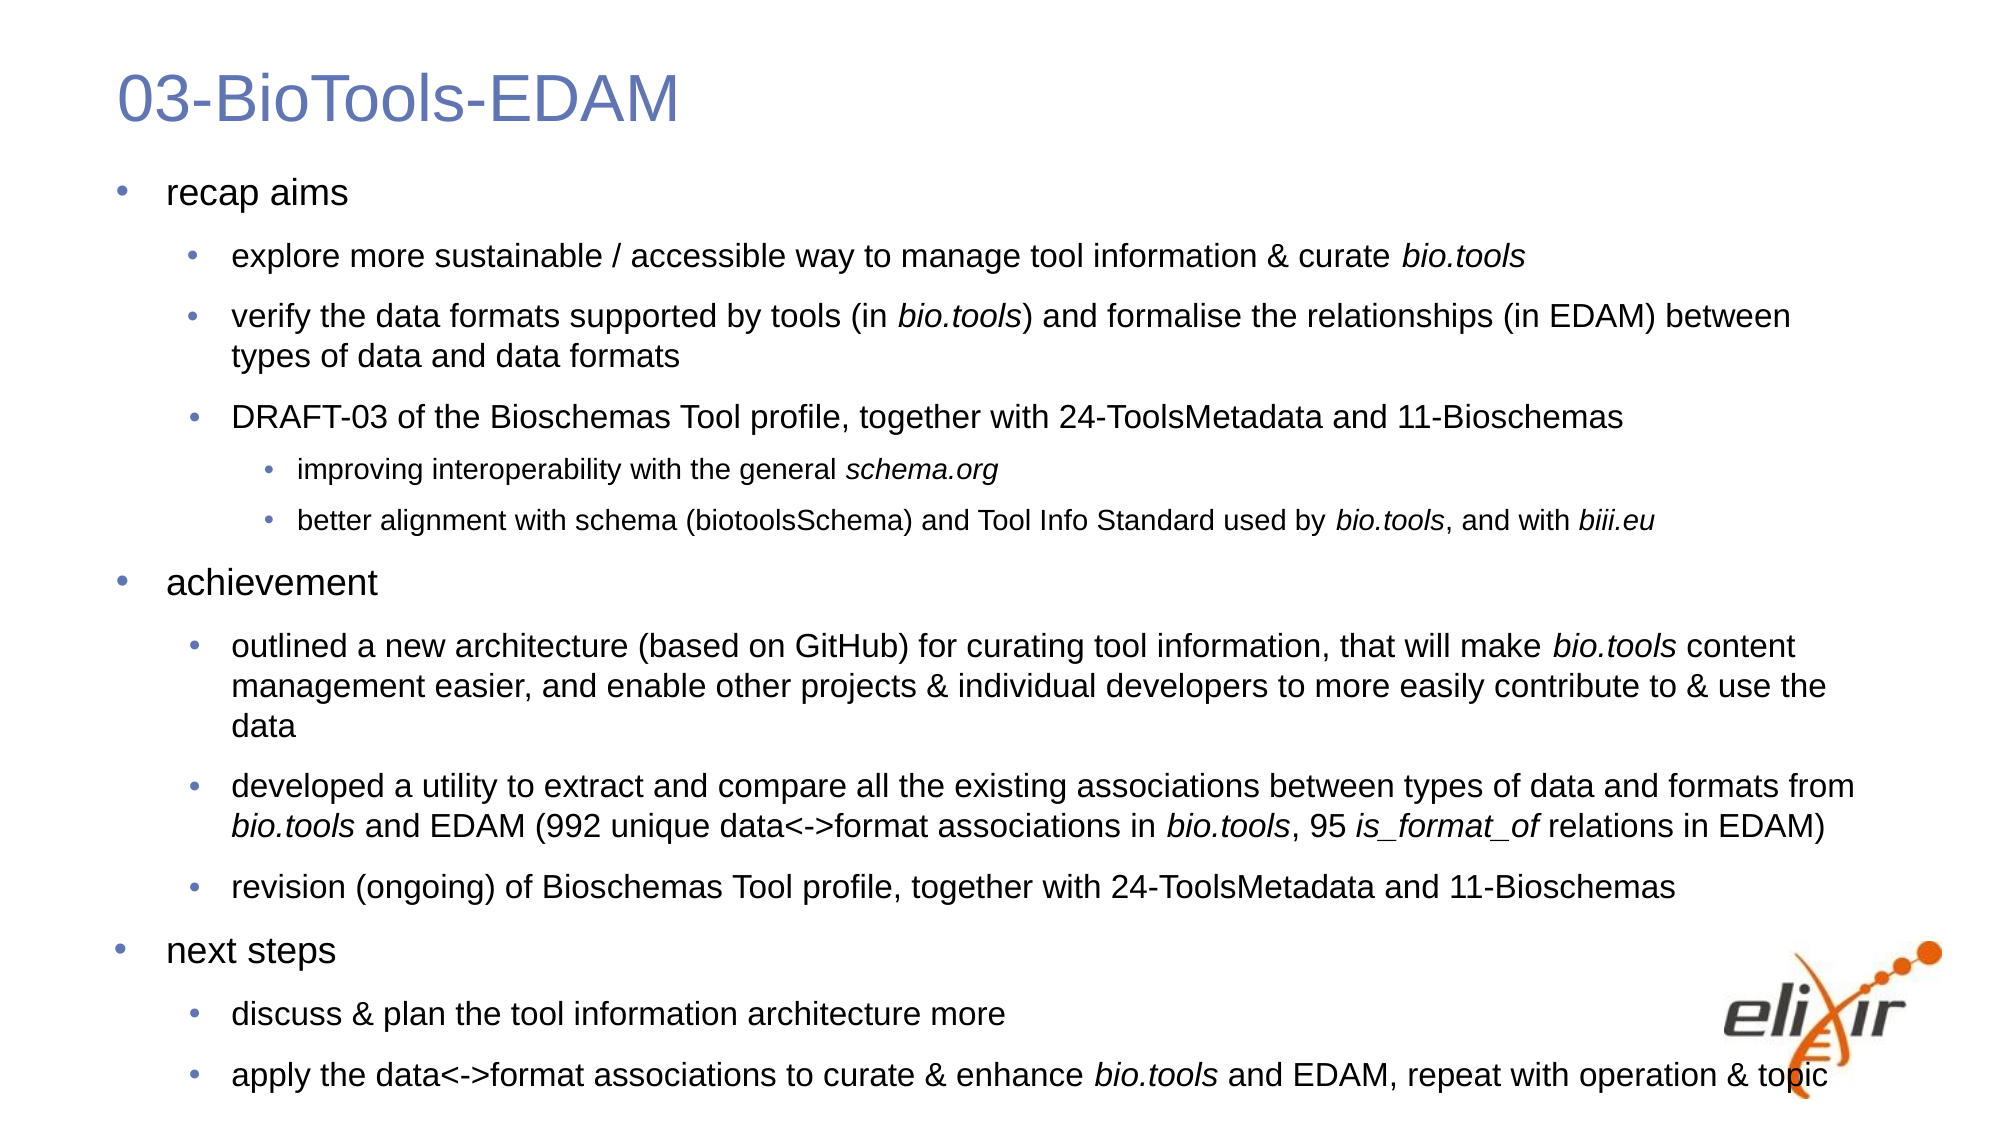

# 03-BioTools-EDAM
recap aims
explore more sustainable / accessible way to manage tool information & curate bio.tools
verify the data formats supported by tools (in bio.tools) and formalise the relationships (in EDAM) between types of data and data formats
DRAFT-03 of the Bioschemas Tool profile, together with 24-ToolsMetadata and 11-Bioschemas
improving interoperability with the general schema.org
better alignment with schema (biotoolsSchema) and Tool Info Standard used by bio.tools, and with biii.eu
achievement
outlined a new architecture (based on GitHub) for curating tool information, that will make bio.tools content management easier, and enable other projects & individual developers to more easily contribute to & use the data
developed a utility to extract and compare all the existing associations between types of data and formats from bio.tools and EDAM (992 unique data<->format associations in bio.tools, 95 is_format_of relations in EDAM)
revision (ongoing) of Bioschemas Tool profile, together with 24-ToolsMetadata and 11-Bioschemas
next steps
discuss & plan the tool information architecture more
apply the data<->format associations to curate & enhance bio.tools and EDAM, repeat with operation & topic